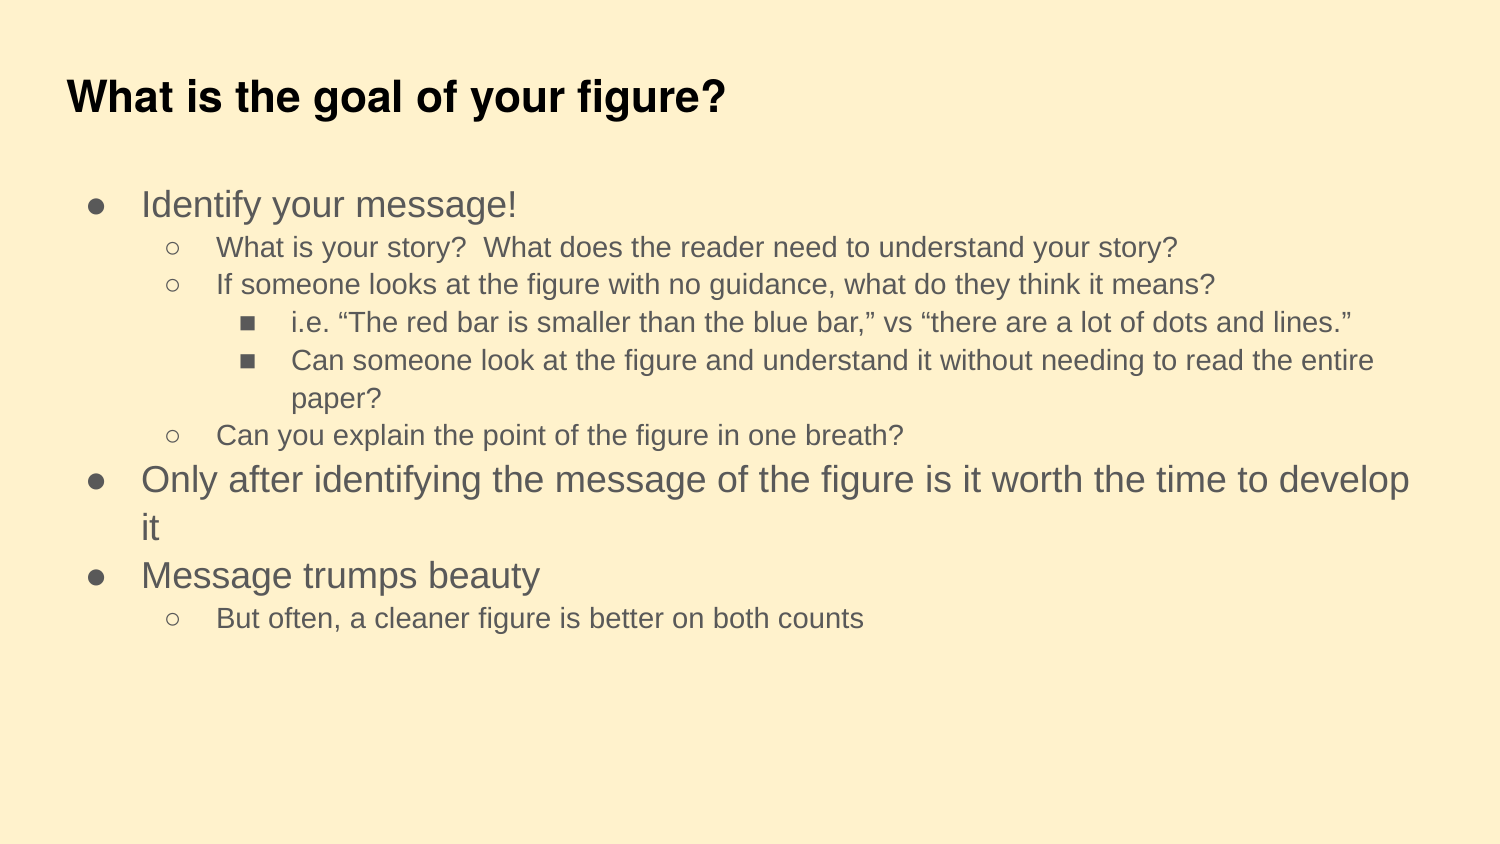

# What is the goal of your figure?
Identify your message!
What is your story?  What does the reader need to understand your story?
If someone looks at the figure with no guidance, what do they think it means?
i.e. “The red bar is smaller than the blue bar,” vs “there are a lot of dots and lines.”
Can someone look at the figure and understand it without needing to read the entire paper?
Can you explain the point of the figure in one breath?
Only after identifying the message of the figure is it worth the time to develop it
Message trumps beauty
But often, a cleaner figure is better on both counts